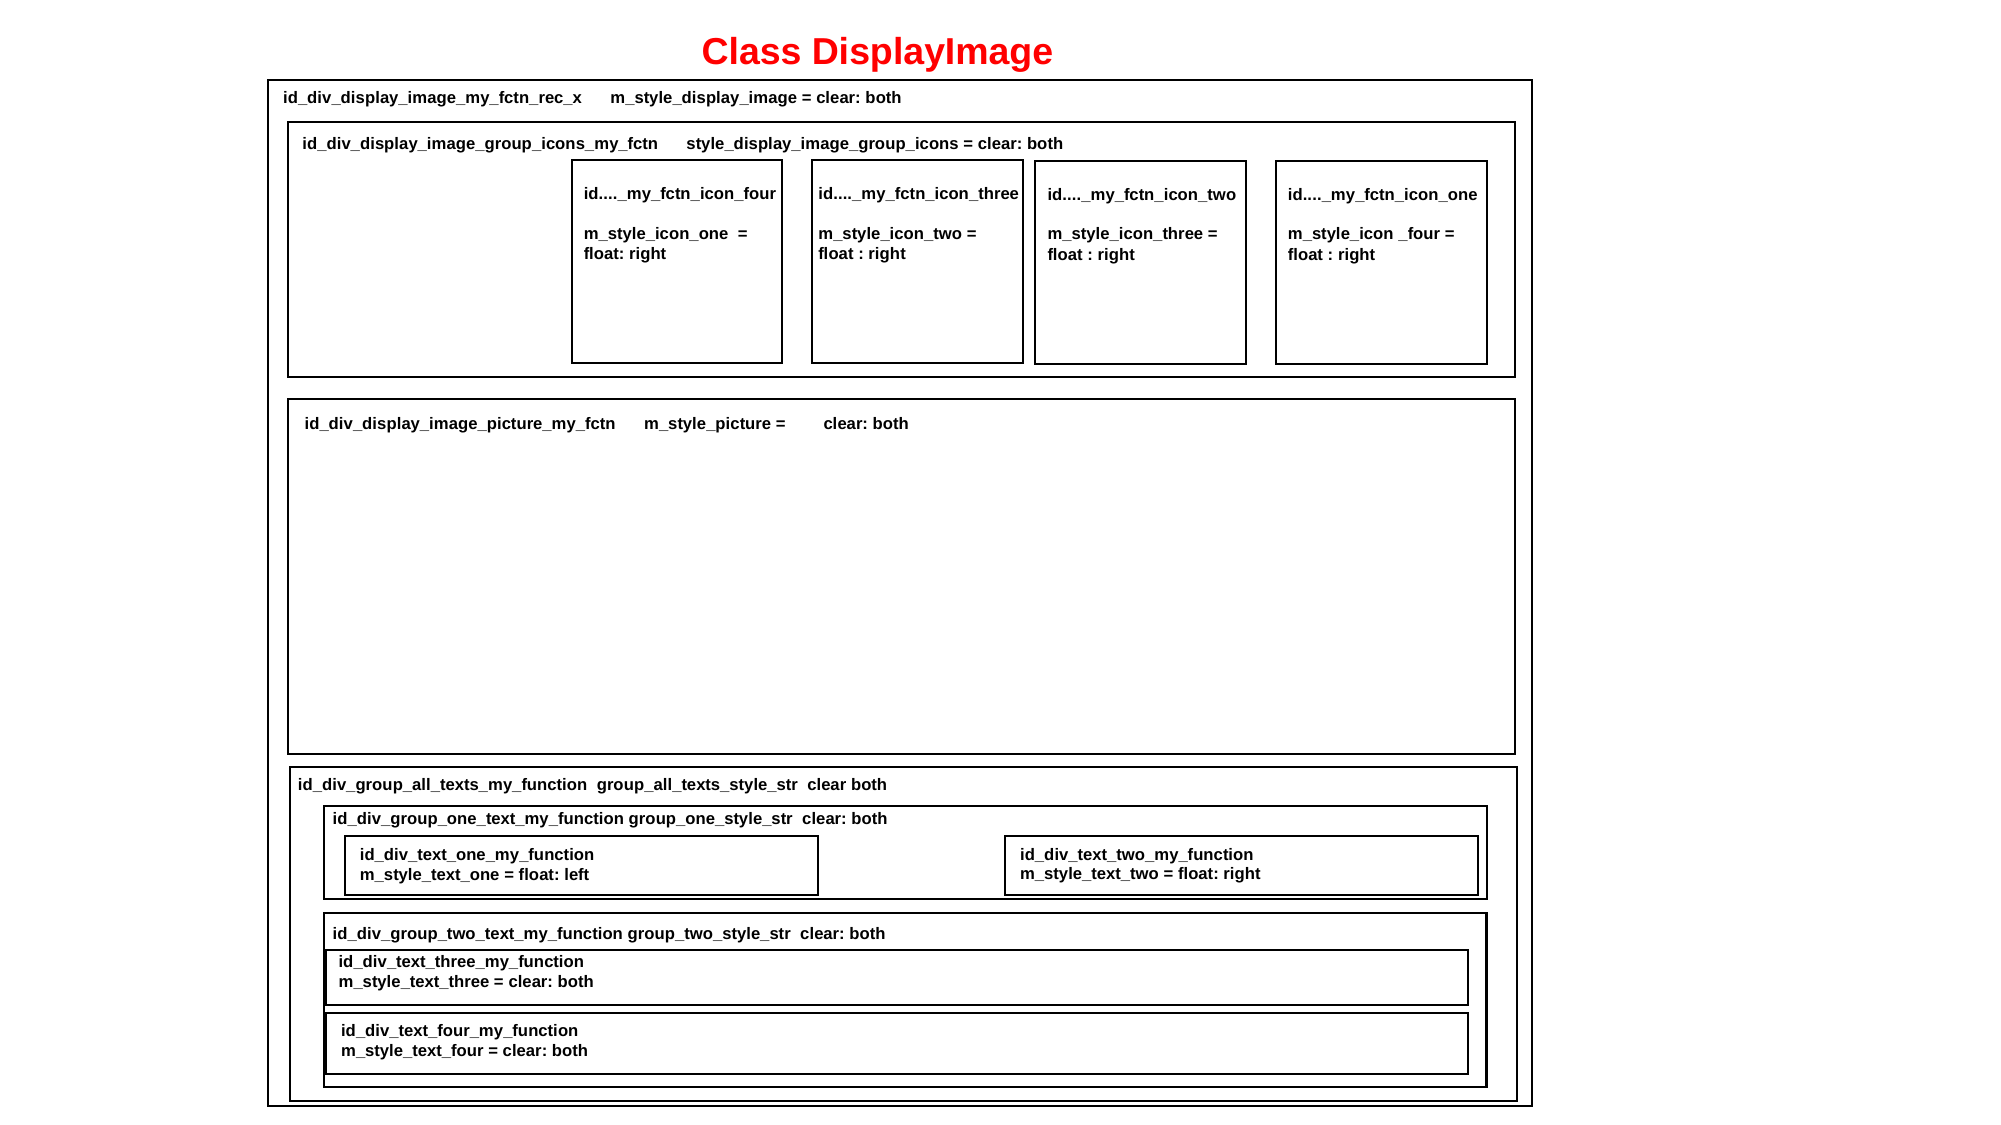

Class DisplayImage

id_div_display_image_my_fctn_rec_x      m_style_display_image = clear: both

id_div_display_image_group_icons_my_fctn      style_display_image_group_icons = clear: both

id...._my_fctn_icon_four
m_style_icon_one  =
float: right
id...._my_fctn_icon_three
m_style_icon_two =
float : right
id...._my_fctn_icon_two
m_style_icon_three =
float : right
id...._my_fctn_icon_one
m_style_icon _four =
float : right

id_div_display_image_picture_my_fctn      m_style_picture =        clear: both
id_div_group_all_texts_my_function  group_all_texts_style_str  clear both

id_div_group_one_text_my_function group_one_style_str  clear: both

id_div_text_two_my_function
m_style_text_two = float: right

id_div_text_one_my_function
m_style_text_one = float: left

id_div_group_two_text_my_function group_two_style_str  clear: both
id_div_text_three_my_function
m_style_text_three = clear: both

id_div_text_four_my_function
m_style_text_four = clear: both